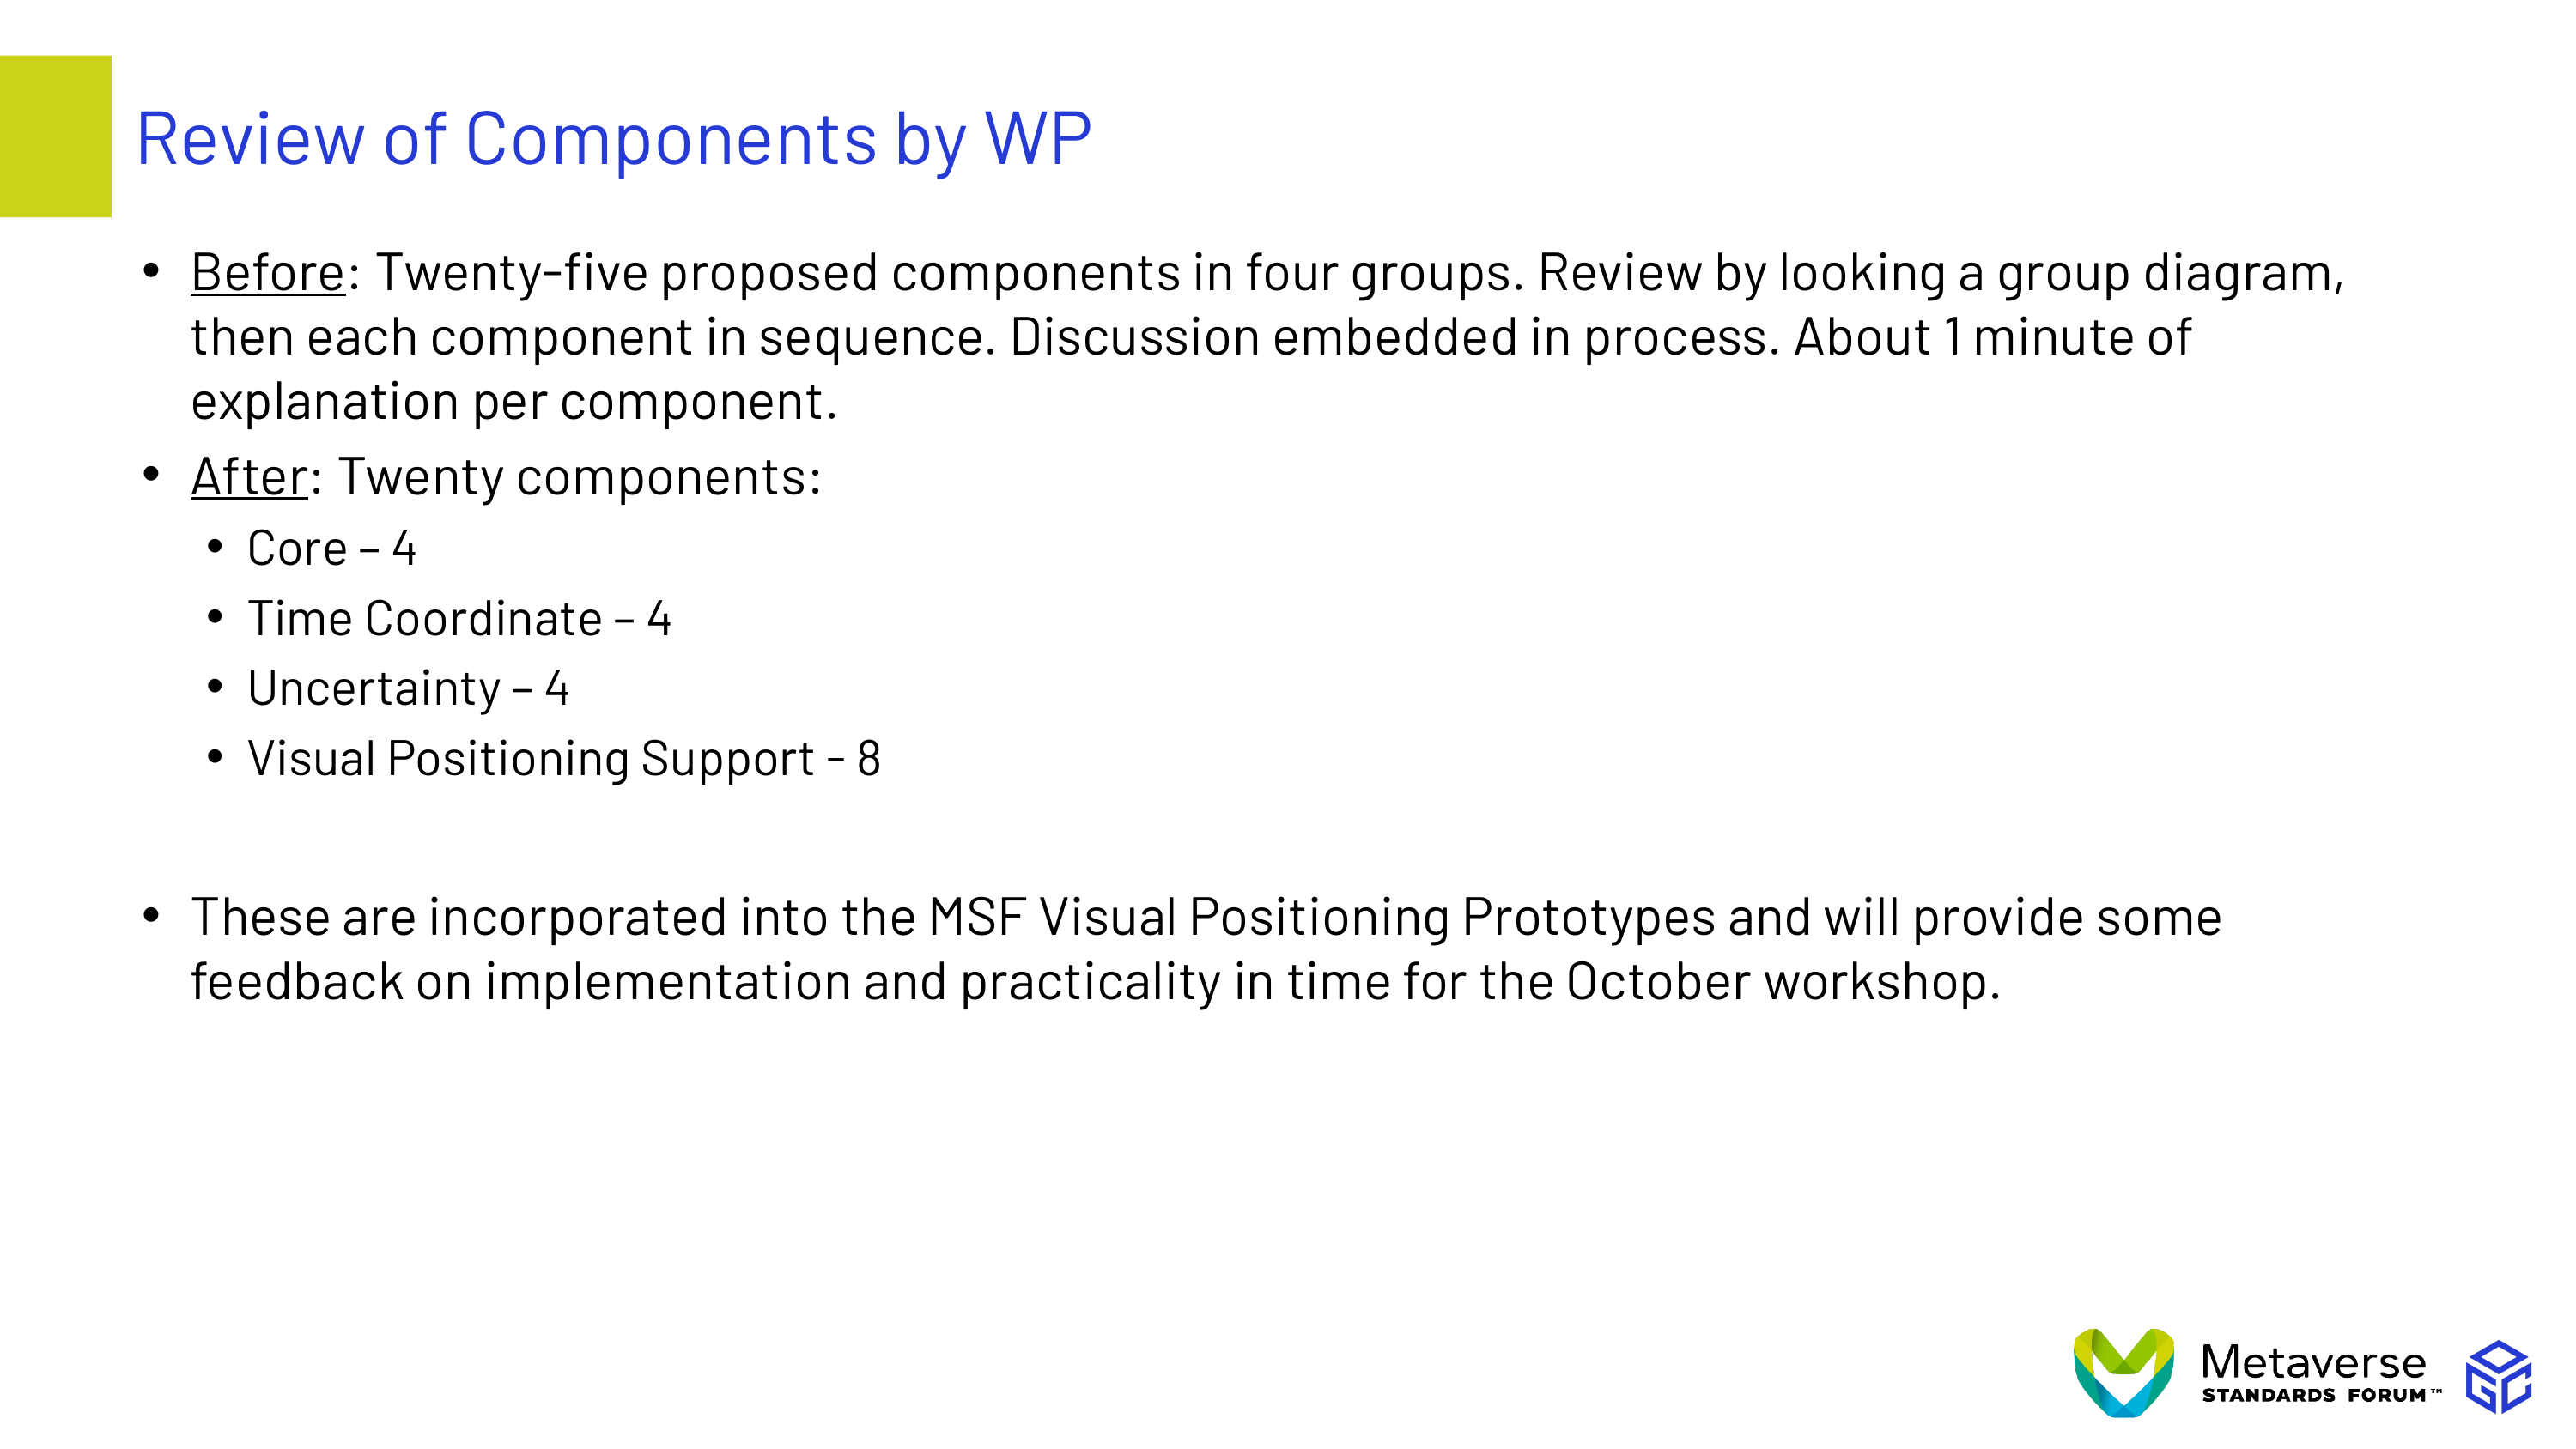

# Review of Components by WP
Before: Twenty-five proposed components in four groups. Review by looking a group diagram, then each component in sequence. Discussion embedded in process. About 1 minute of explanation per component.
After: Twenty components:
Core – 4
Time Coordinate – 4
Uncertainty – 4
Visual Positioning Support - 8

These are incorporated into the MSF Visual Positioning Prototypes and will provide some feedback on implementation and practicality in time for the October workshop.